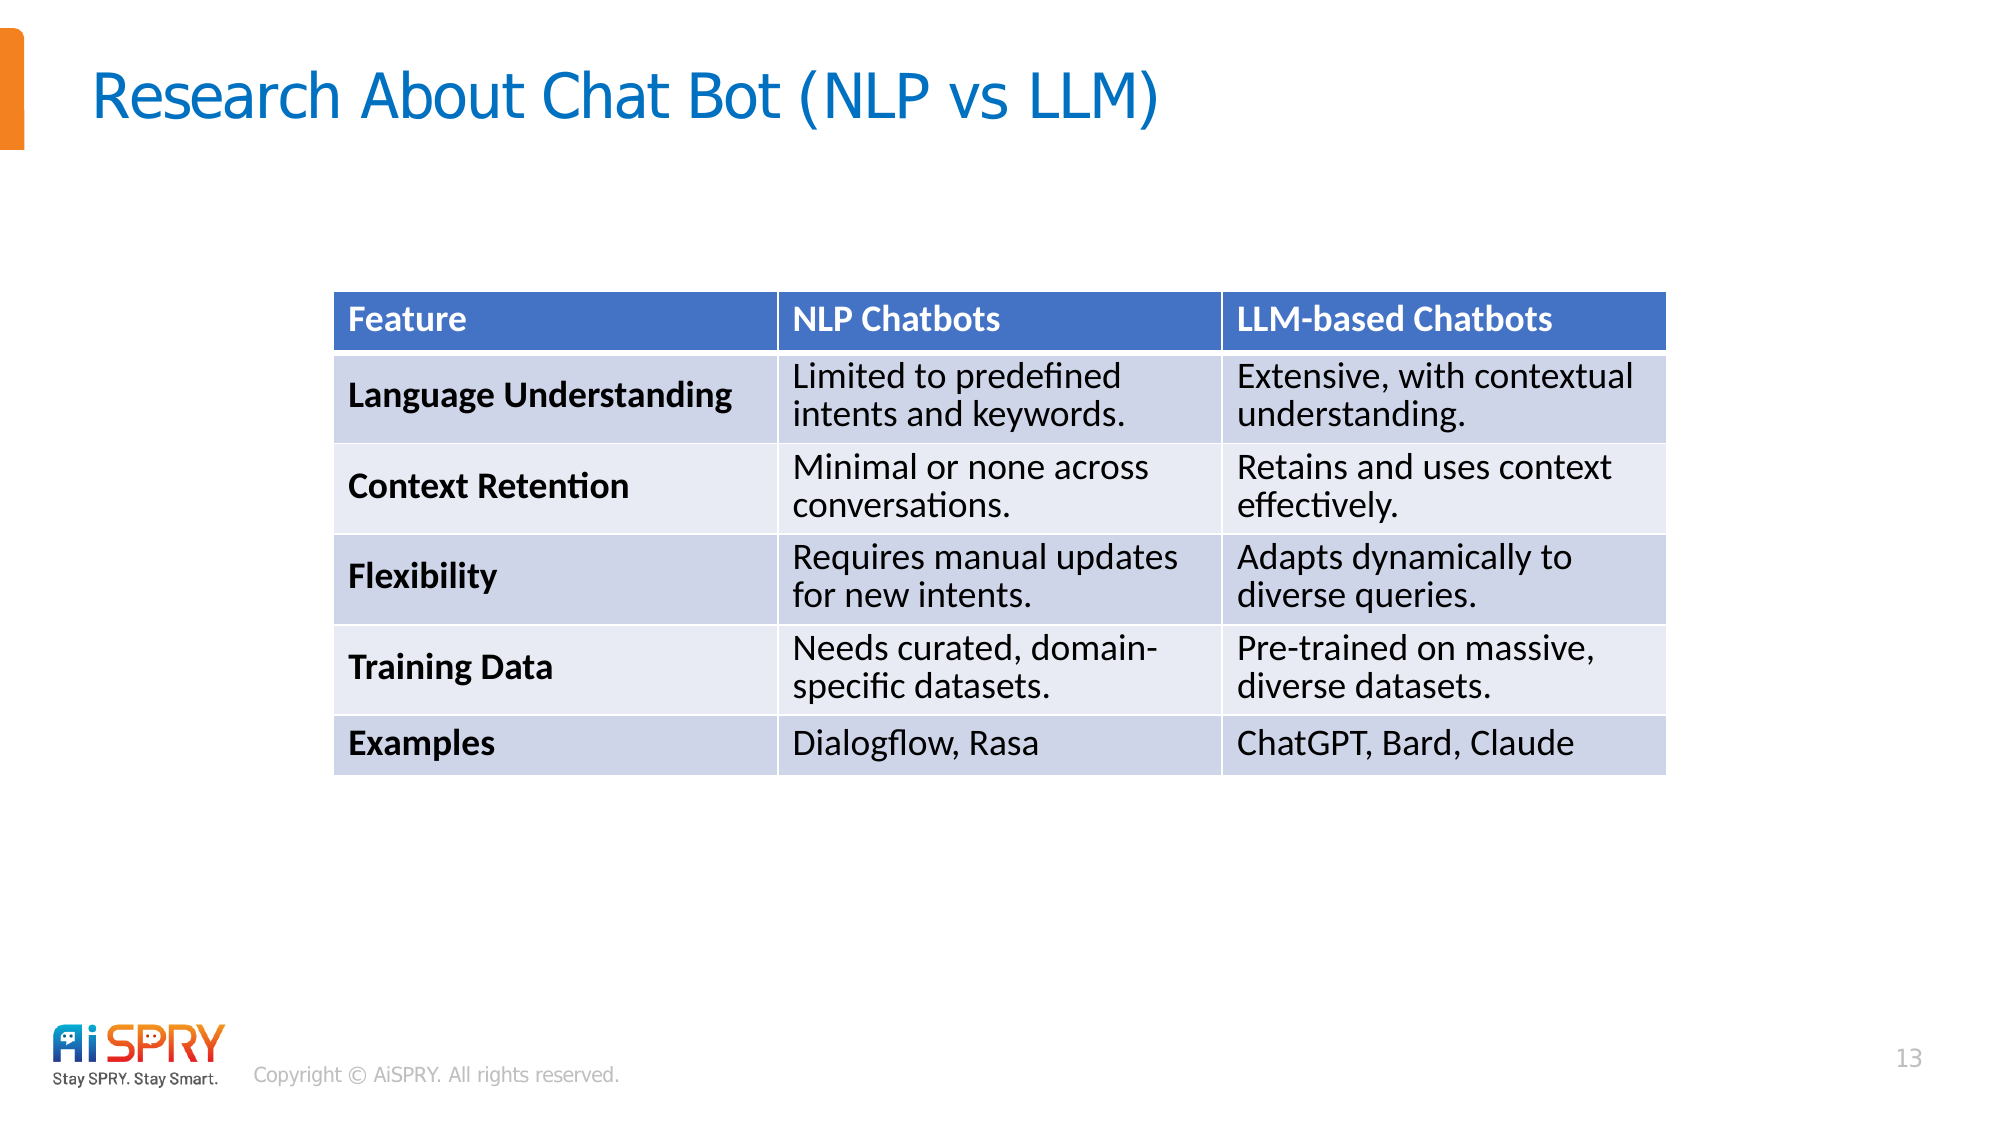

# Research About Chat Bot (NLP vs LLM)
| Feature | NLP Chatbots | LLM-based Chatbots |
| --- | --- | --- |
| Language Understanding | Limited to predefined intents and keywords. | Extensive, with contextual understanding. |
| Context Retention | Minimal or none across conversations. | Retains and uses context effectively. |
| Flexibility | Requires manual updates for new intents. | Adapts dynamically to diverse queries. |
| Training Data | Needs curated, domain-specific datasets. | Pre-trained on massive, diverse datasets. |
| Examples | Dialogflow, Rasa | ChatGPT, Bard, Claude |